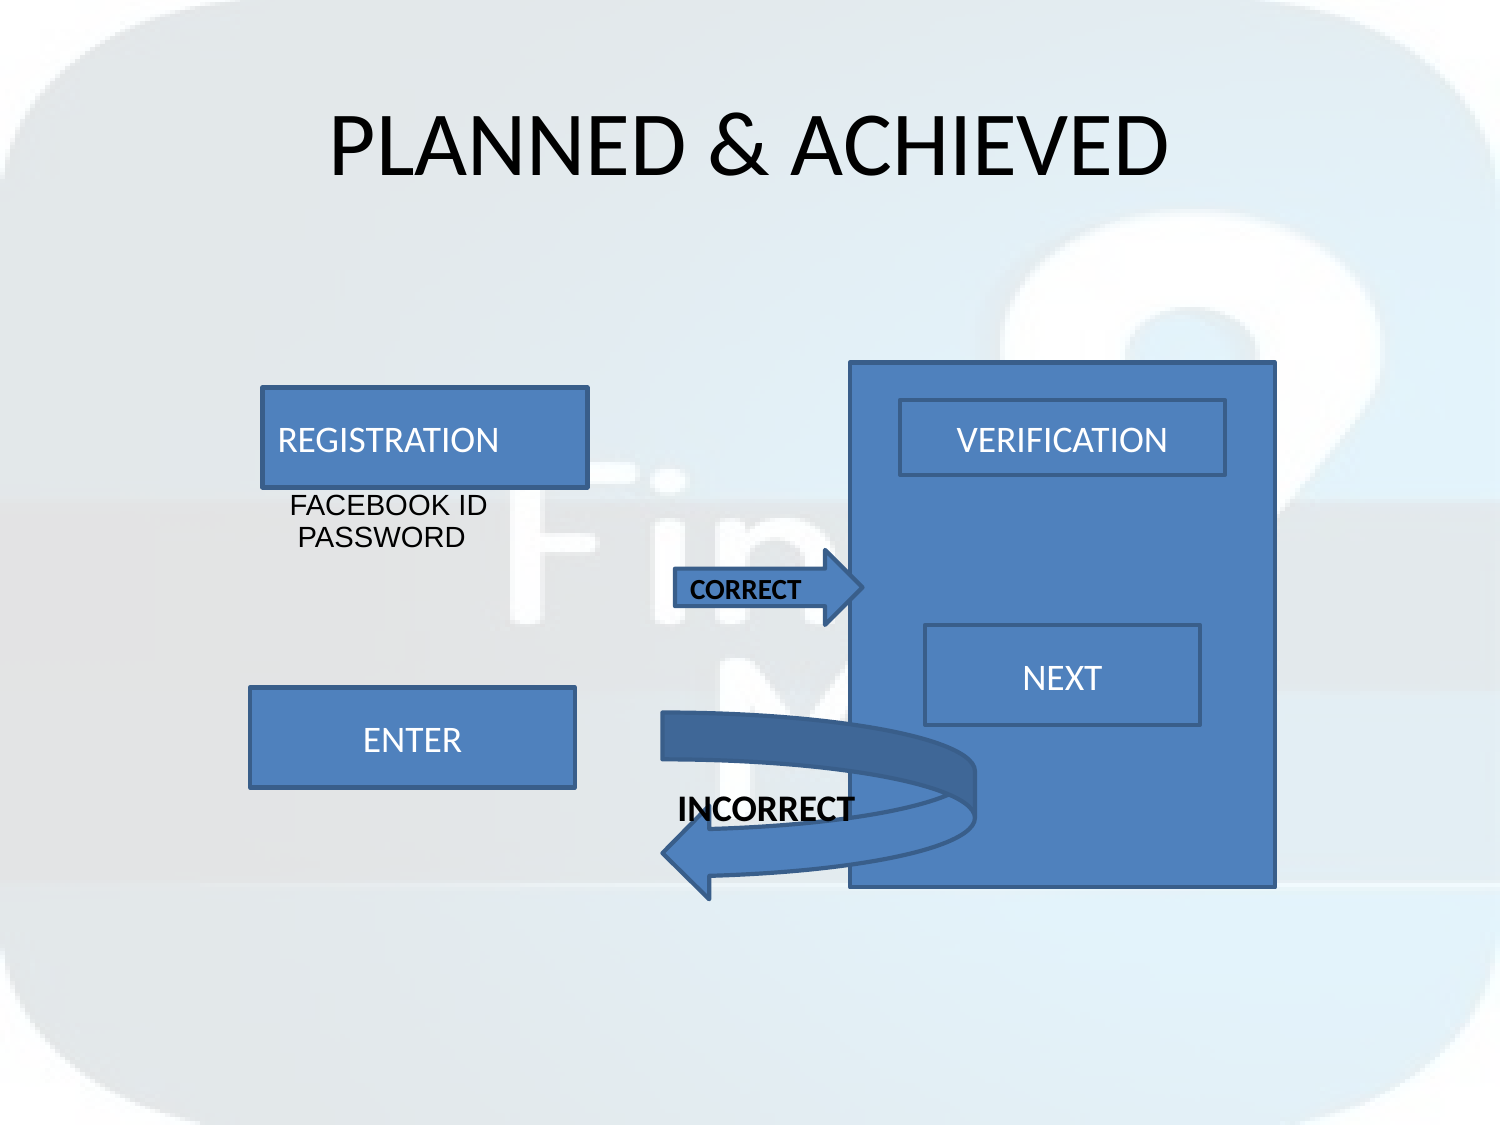

# PLANNED & ACHIEVED
|  |
| --- |
| FACEBOOK ID PASSWORD |
| --- |

REGISTRATION

VERIFICATION

CORRECT
NEXT
ENTER
INCORRECT